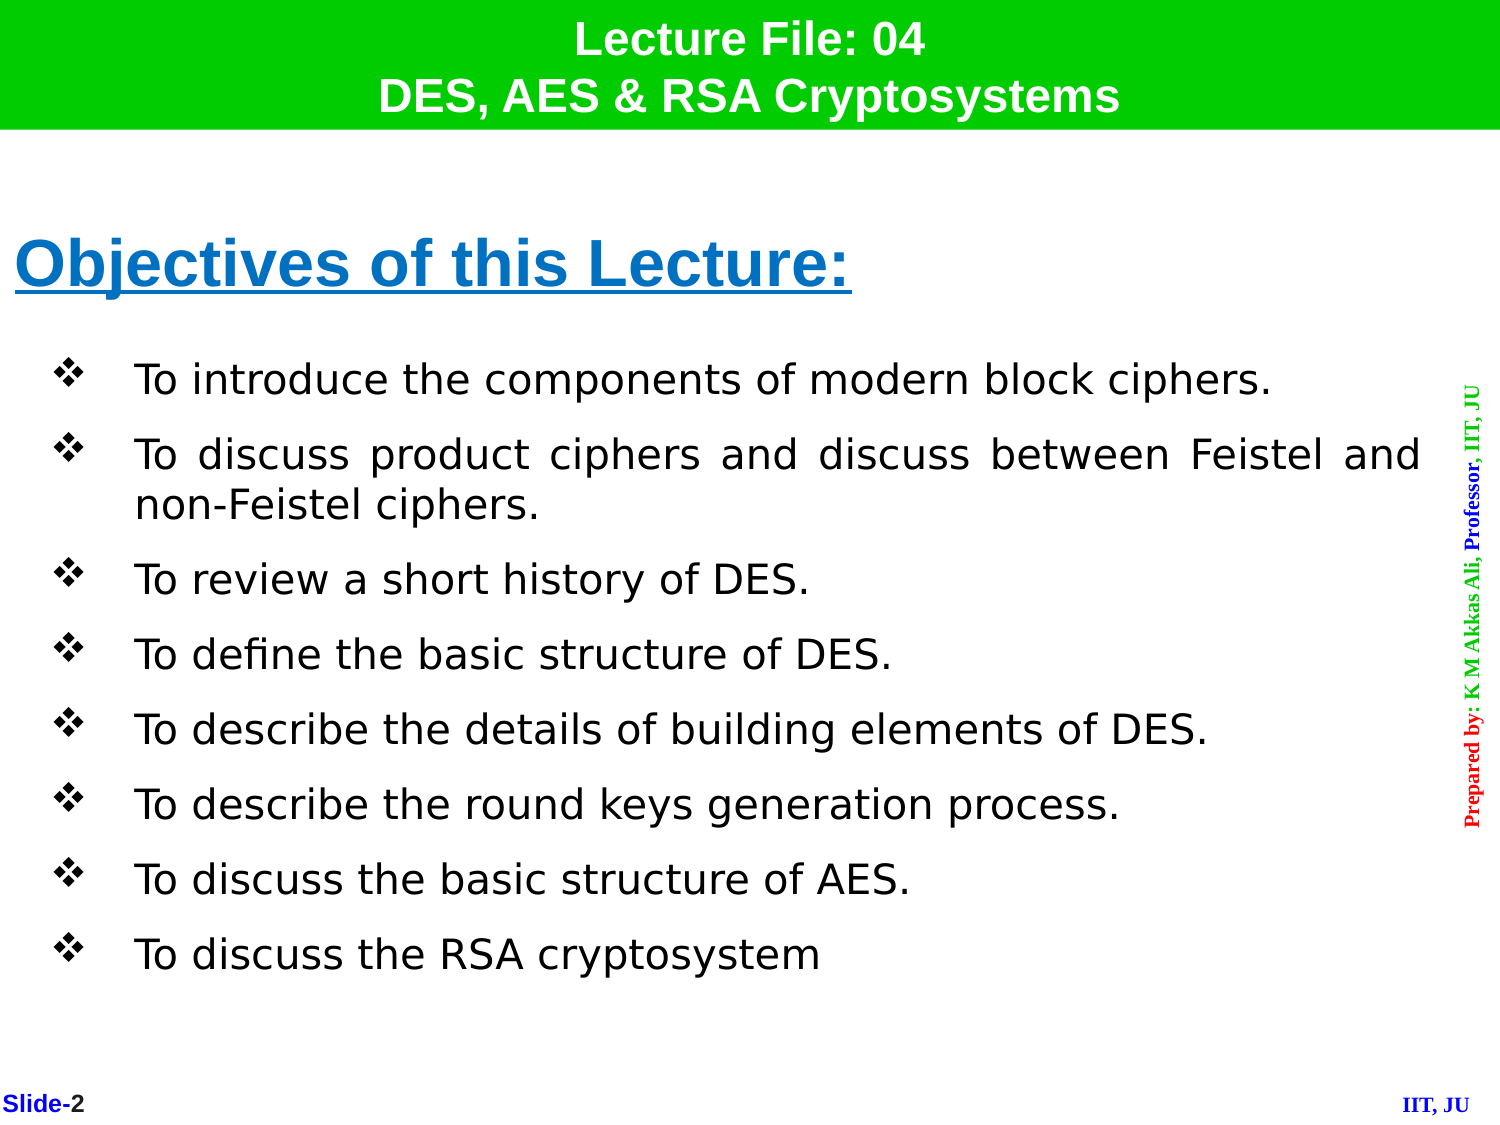

Lecture File: 04
DES, AES & RSA Cryptosystems
Objectives of this Lecture:
To introduce the components of modern block ciphers.
To discuss product ciphers and discuss between Feistel and non-Feistel ciphers.
To review a short history of DES.
To define the basic structure of DES.
To describe the details of building elements of DES.
To describe the round keys generation process.
To discuss the basic structure of AES.
To discuss the RSA cryptosystem
Slide-2